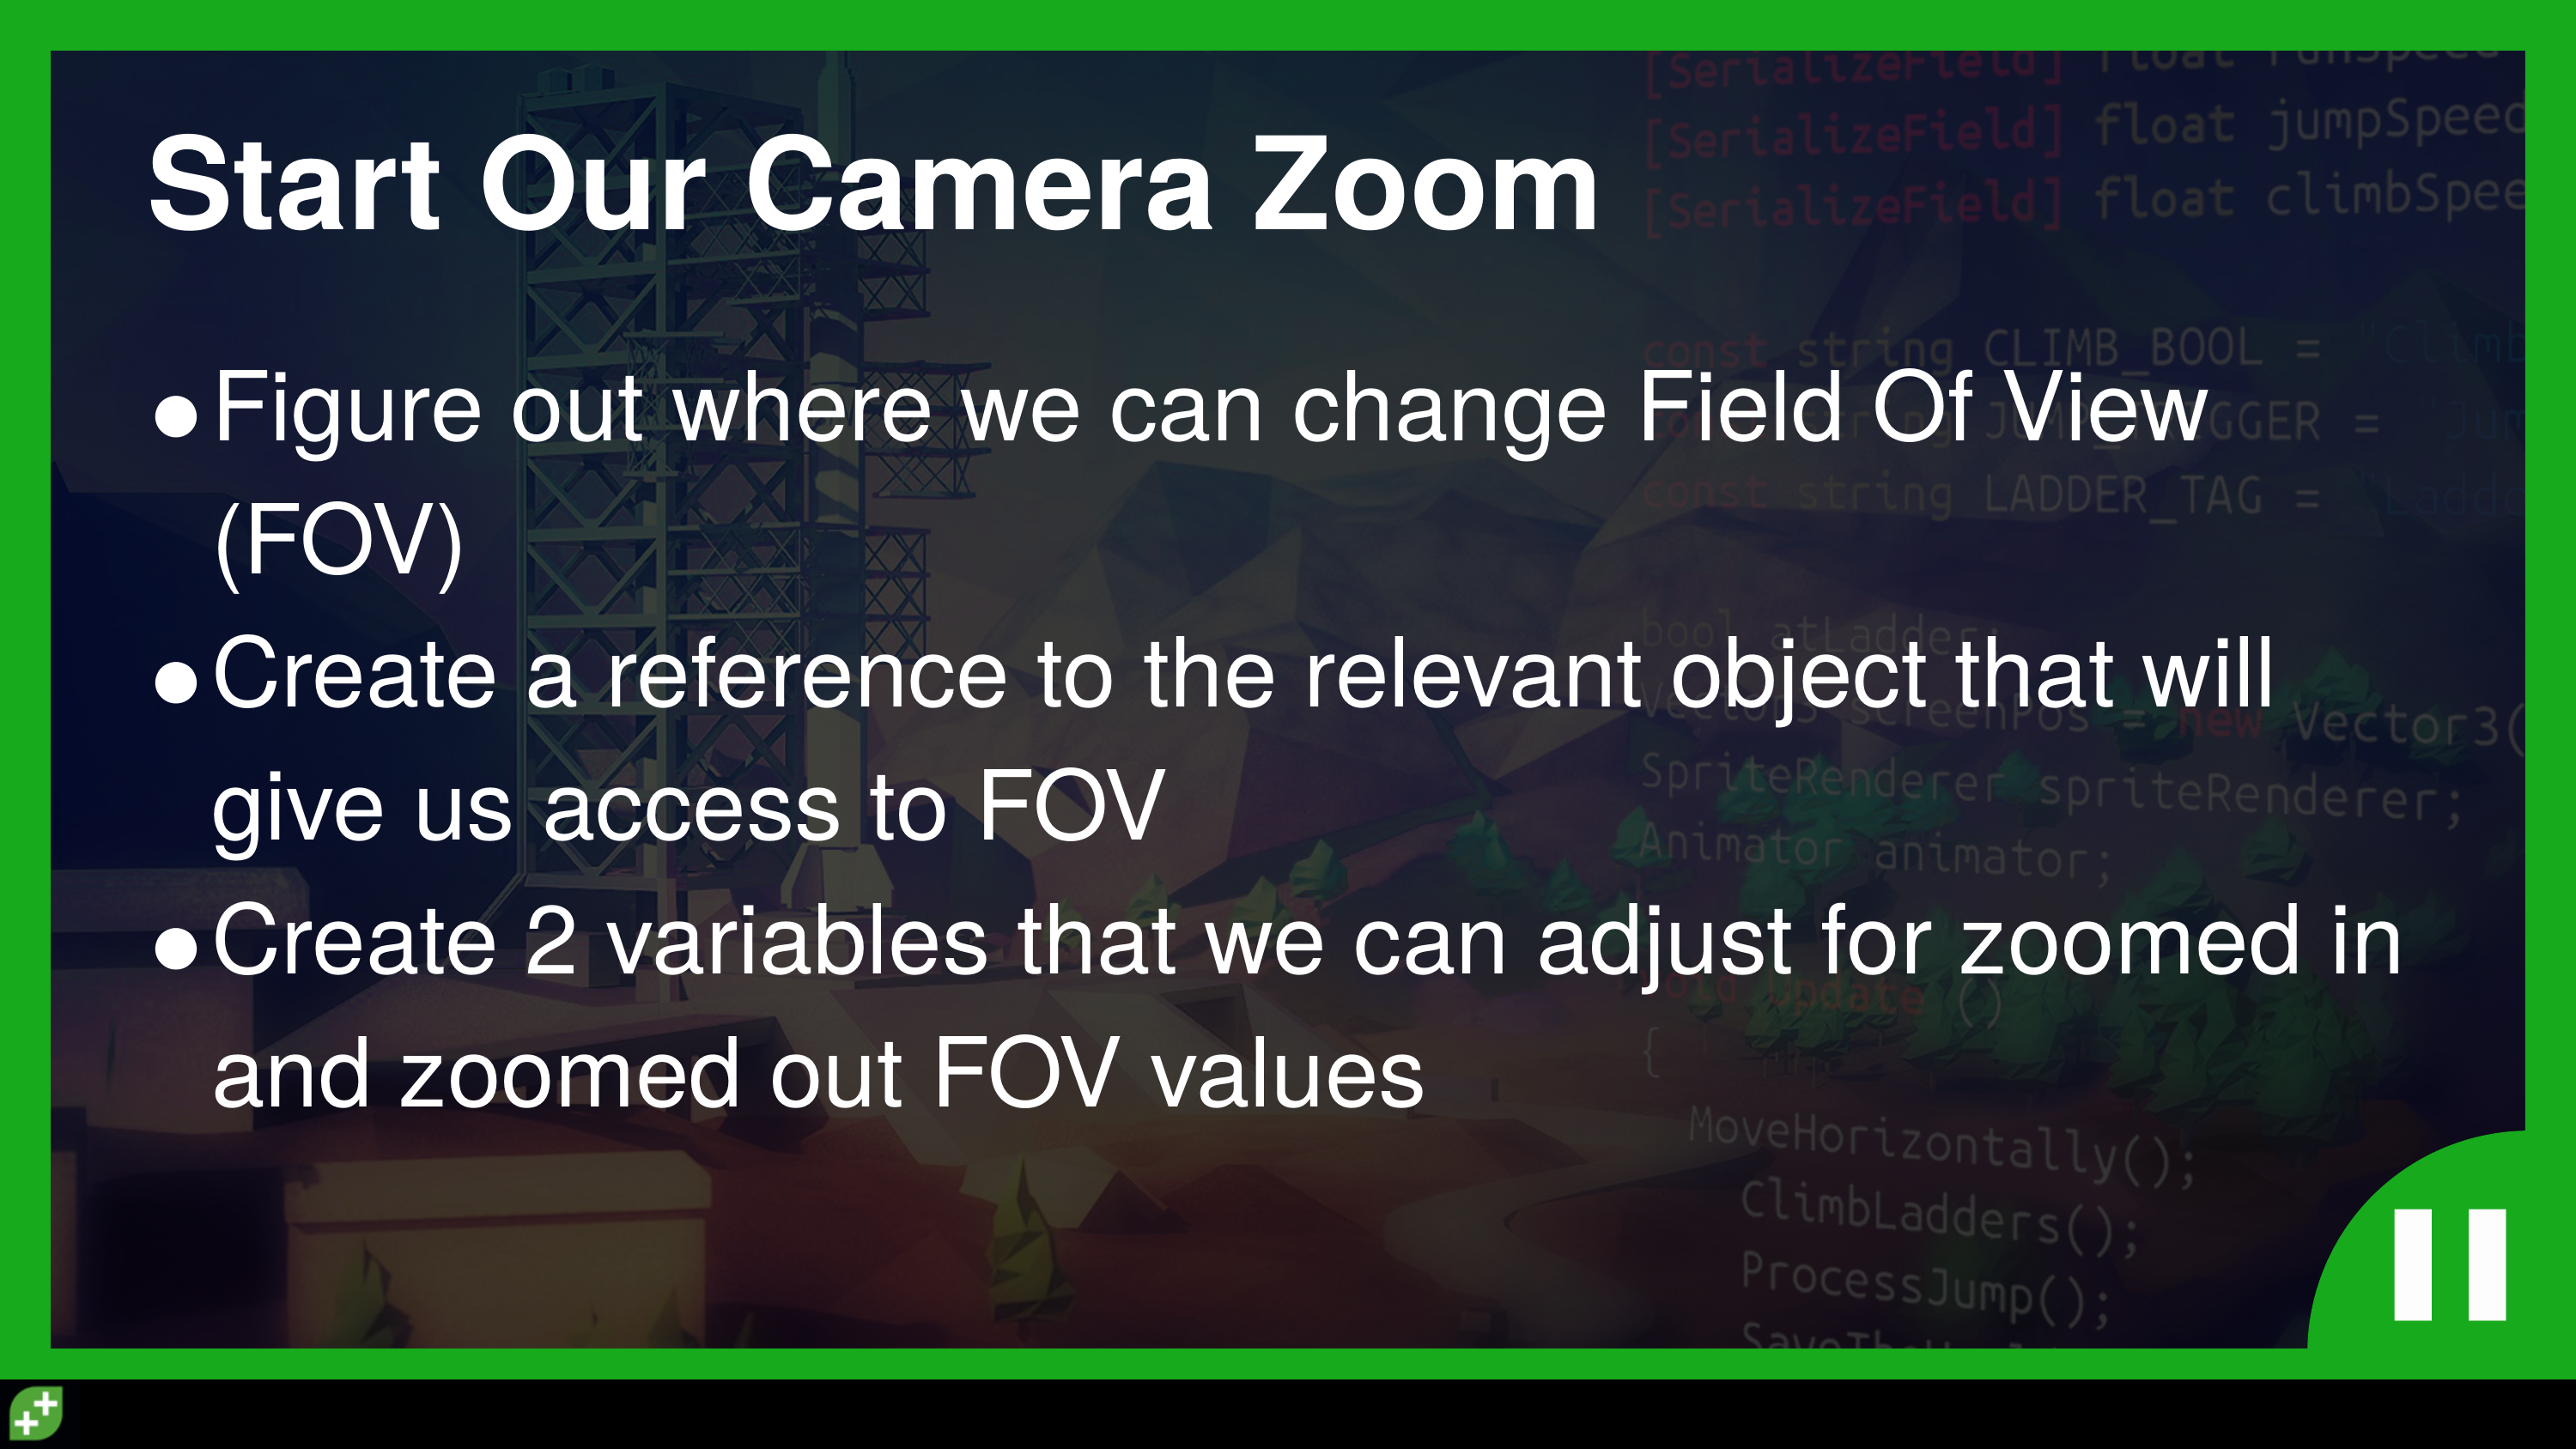

# Start Our Camera Zoom
Figure out where we can change Field Of View (FOV)
Create a reference to the relevant object that will give us access to FOV
Create 2 variables that we can adjust for zoomed in and zoomed out FOV values